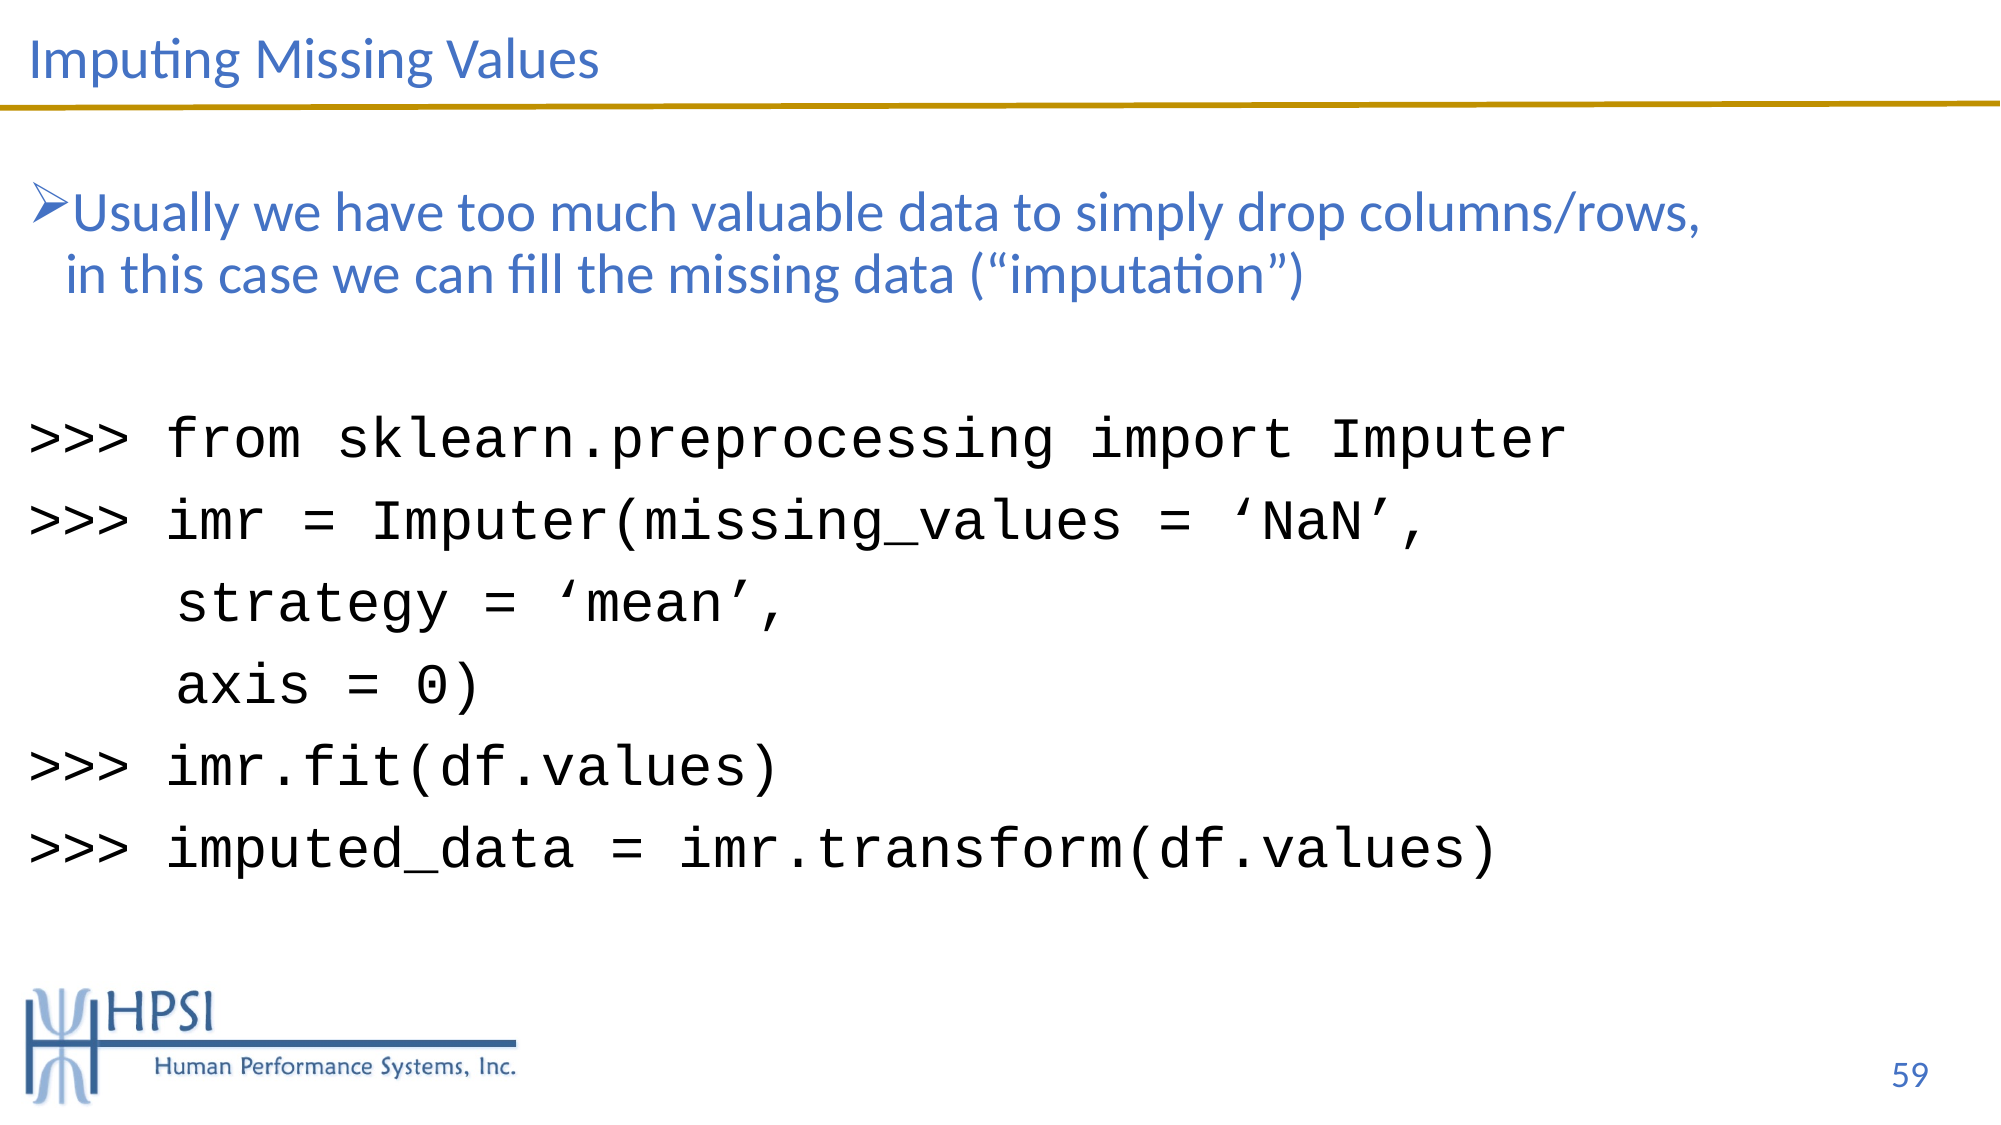

# Imputing Missing Values
Usually we have too much valuable data to simply drop columns/rows, in this case we can fill the missing data (“imputation”)

>>> from sklearn.preprocessing import Imputer
>>> imr = Imputer(missing_values = ‘NaN’,
			strategy = ‘mean’,
			axis = 0)
>>> imr.fit(df.values)
>>> imputed_data = imr.transform(df.values)

59